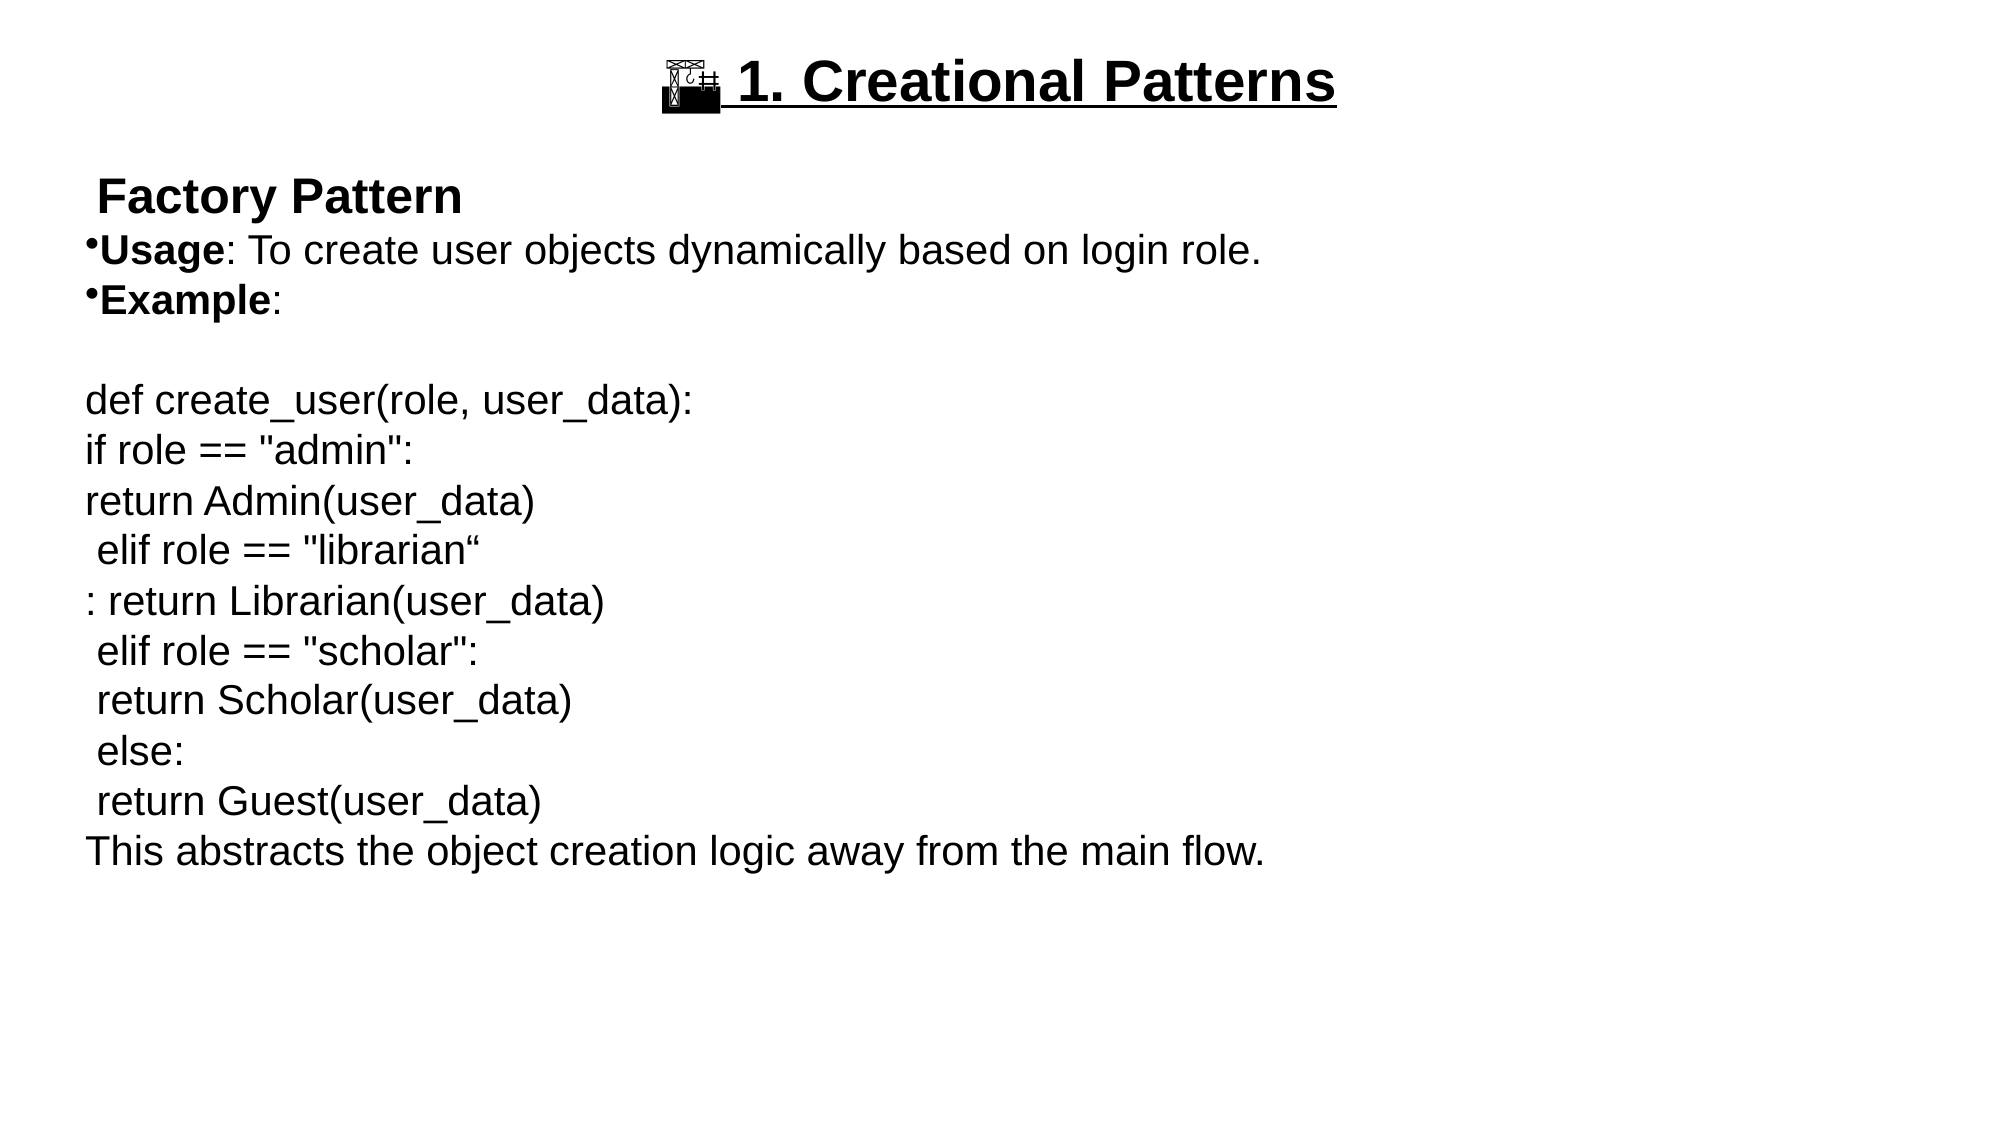

🏗 1. Creational Patterns

 Factory Pattern
Usage: To create user objects dynamically based on login role.
Example:

def create_user(role, user_data):
if role == "admin":
return Admin(user_data)
 elif role == "librarian“
: return Librarian(user_data)
 elif role == "scholar":
 return Scholar(user_data)
 else:
 return Guest(user_data)
This abstracts the object creation logic away from the main flow.